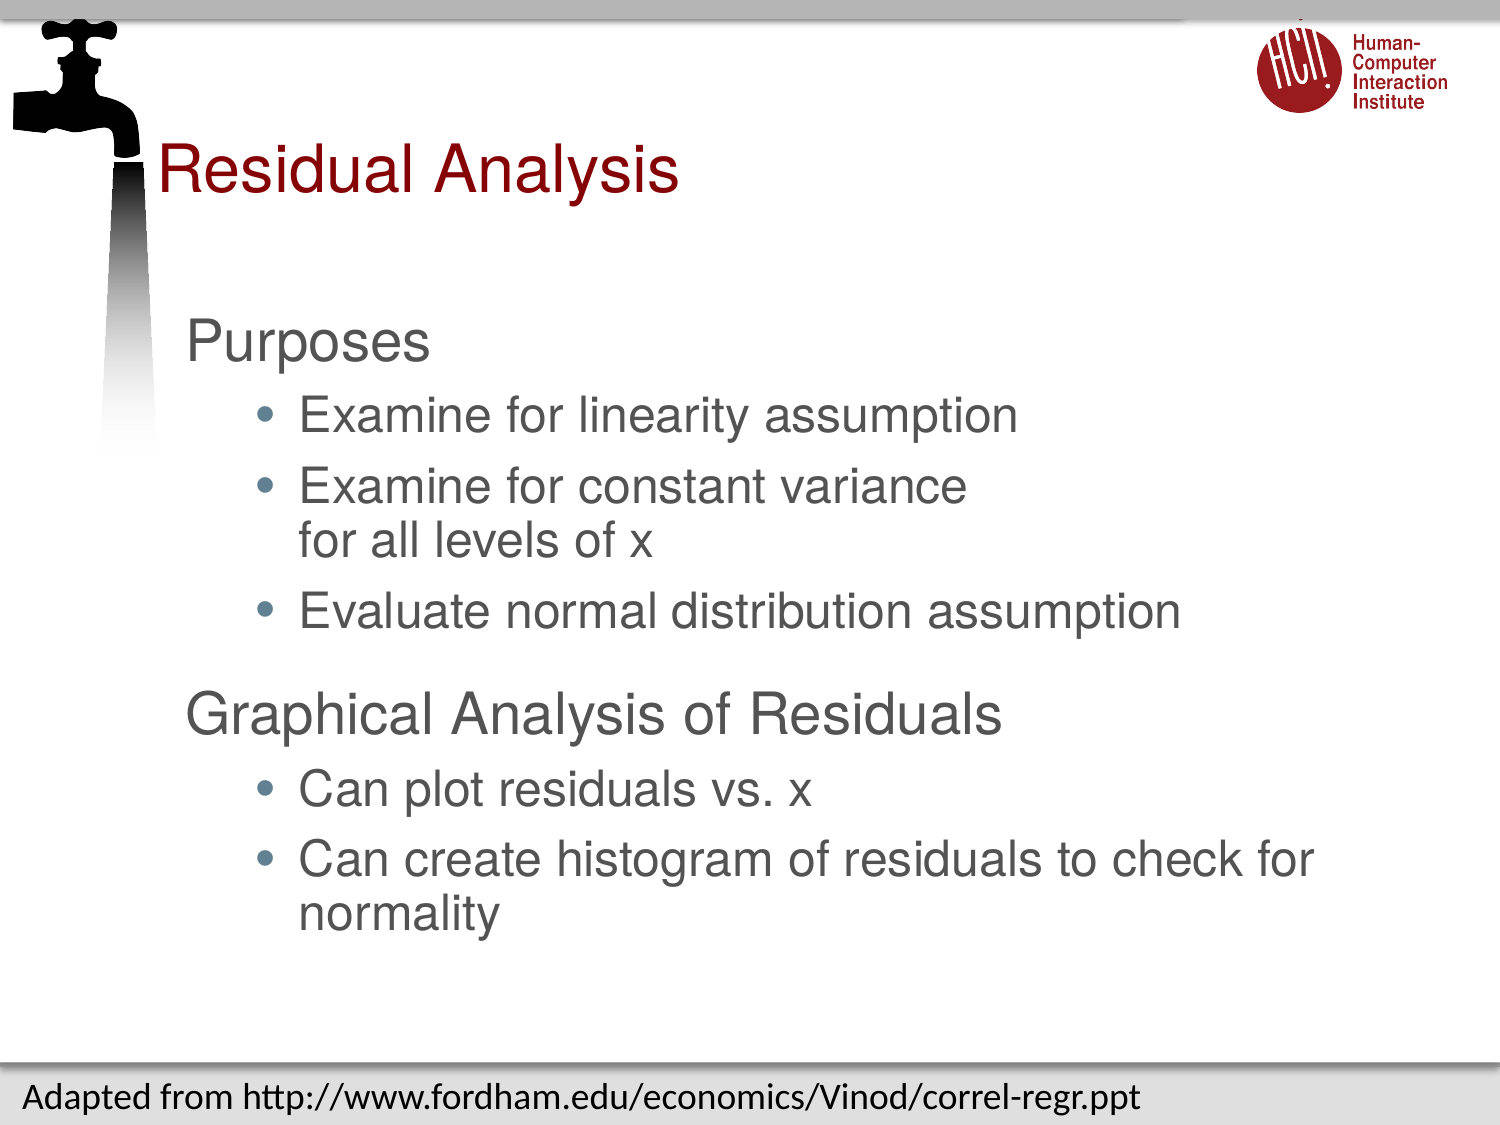

# Residual Analysis
Purposes
Examine for linearity assumption
Examine for constant variance
for all levels of x
Evaluate normal distribution assumption
Graphical Analysis of Residuals
Can plot residuals vs. x
Can create histogram of residuals to check for normality
Adapted from http://www.fordham.edu/economics/Vinod/correl-regr.ppt